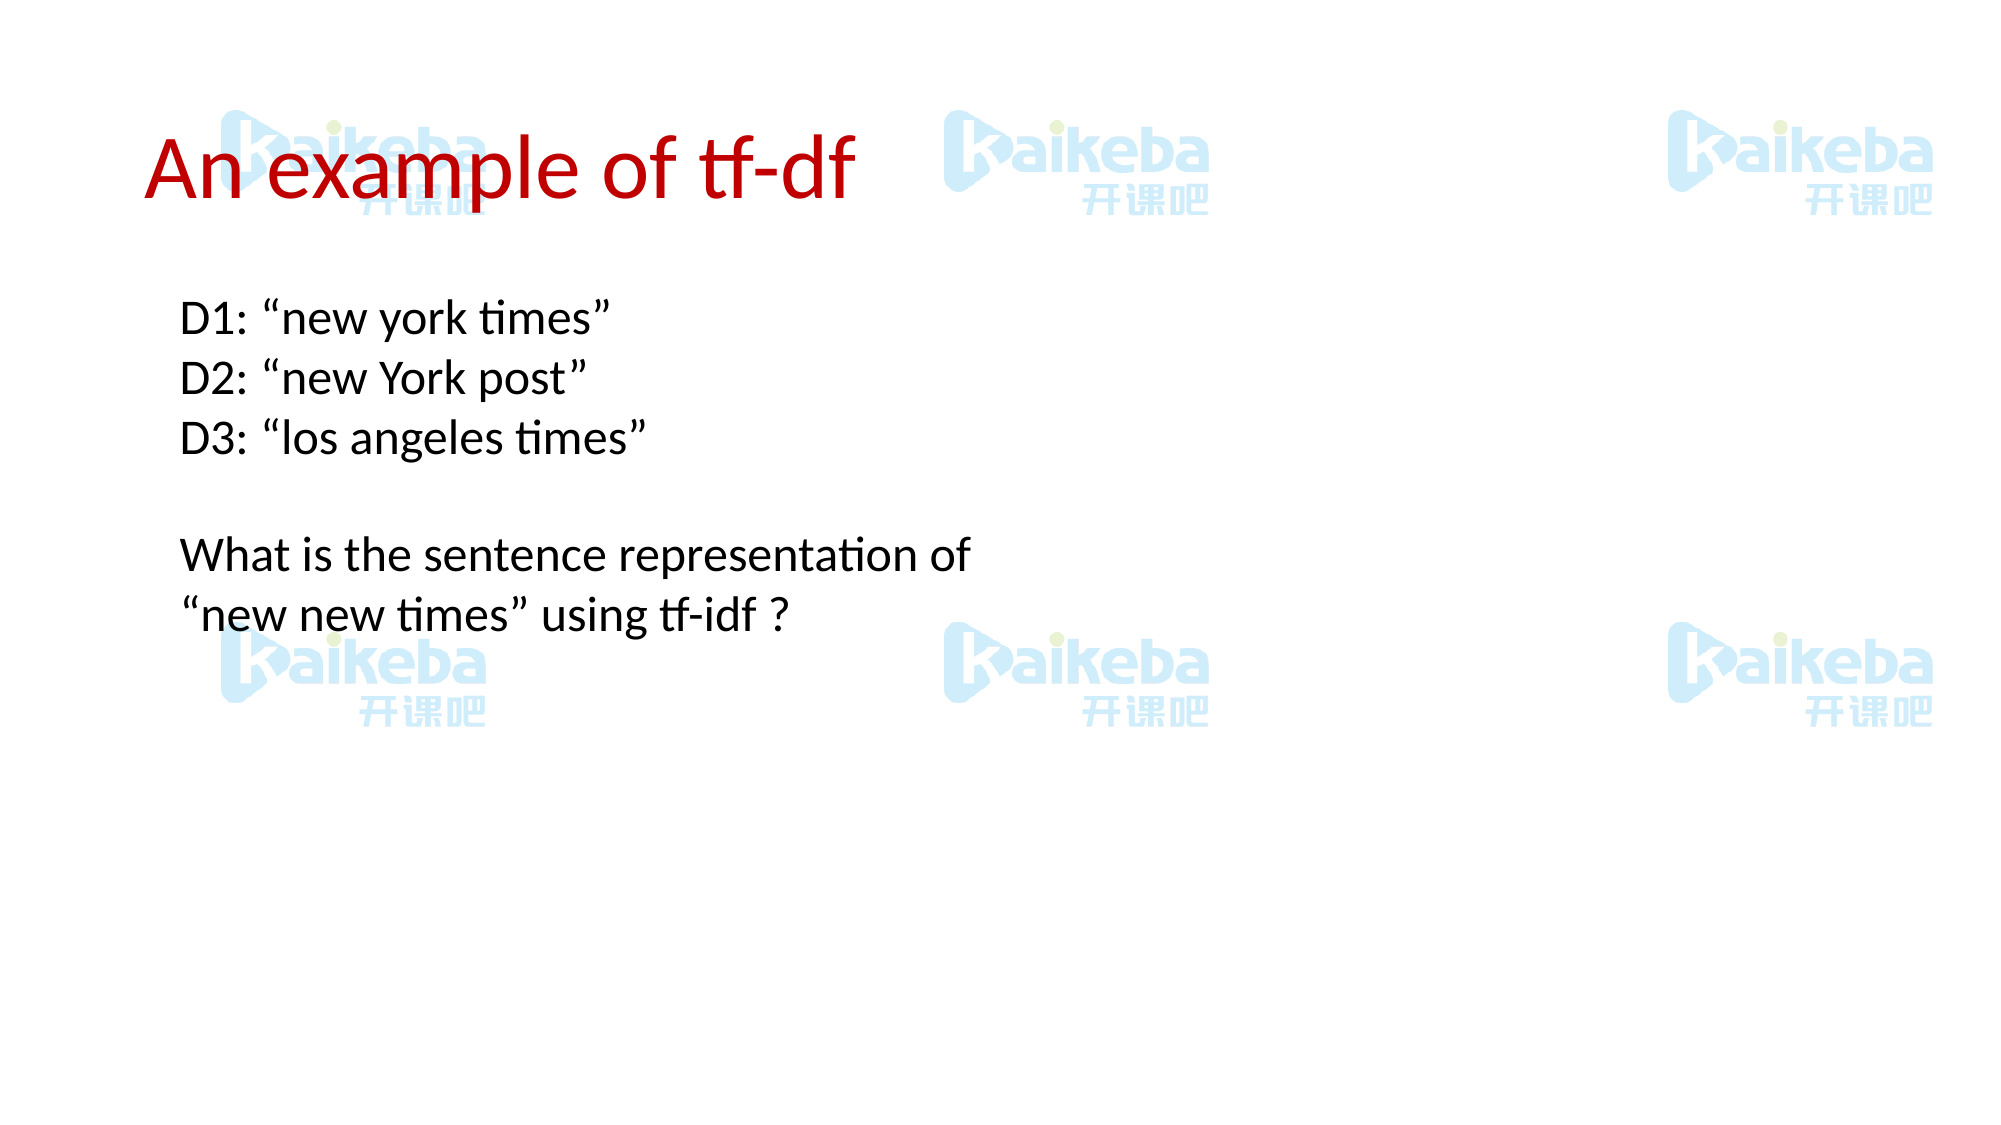

# An example of tf-df
D1: “new york times”
D2: “new York post”
D3: “los angeles times”
What is the sentence representation of “new new times” using tf-idf ?